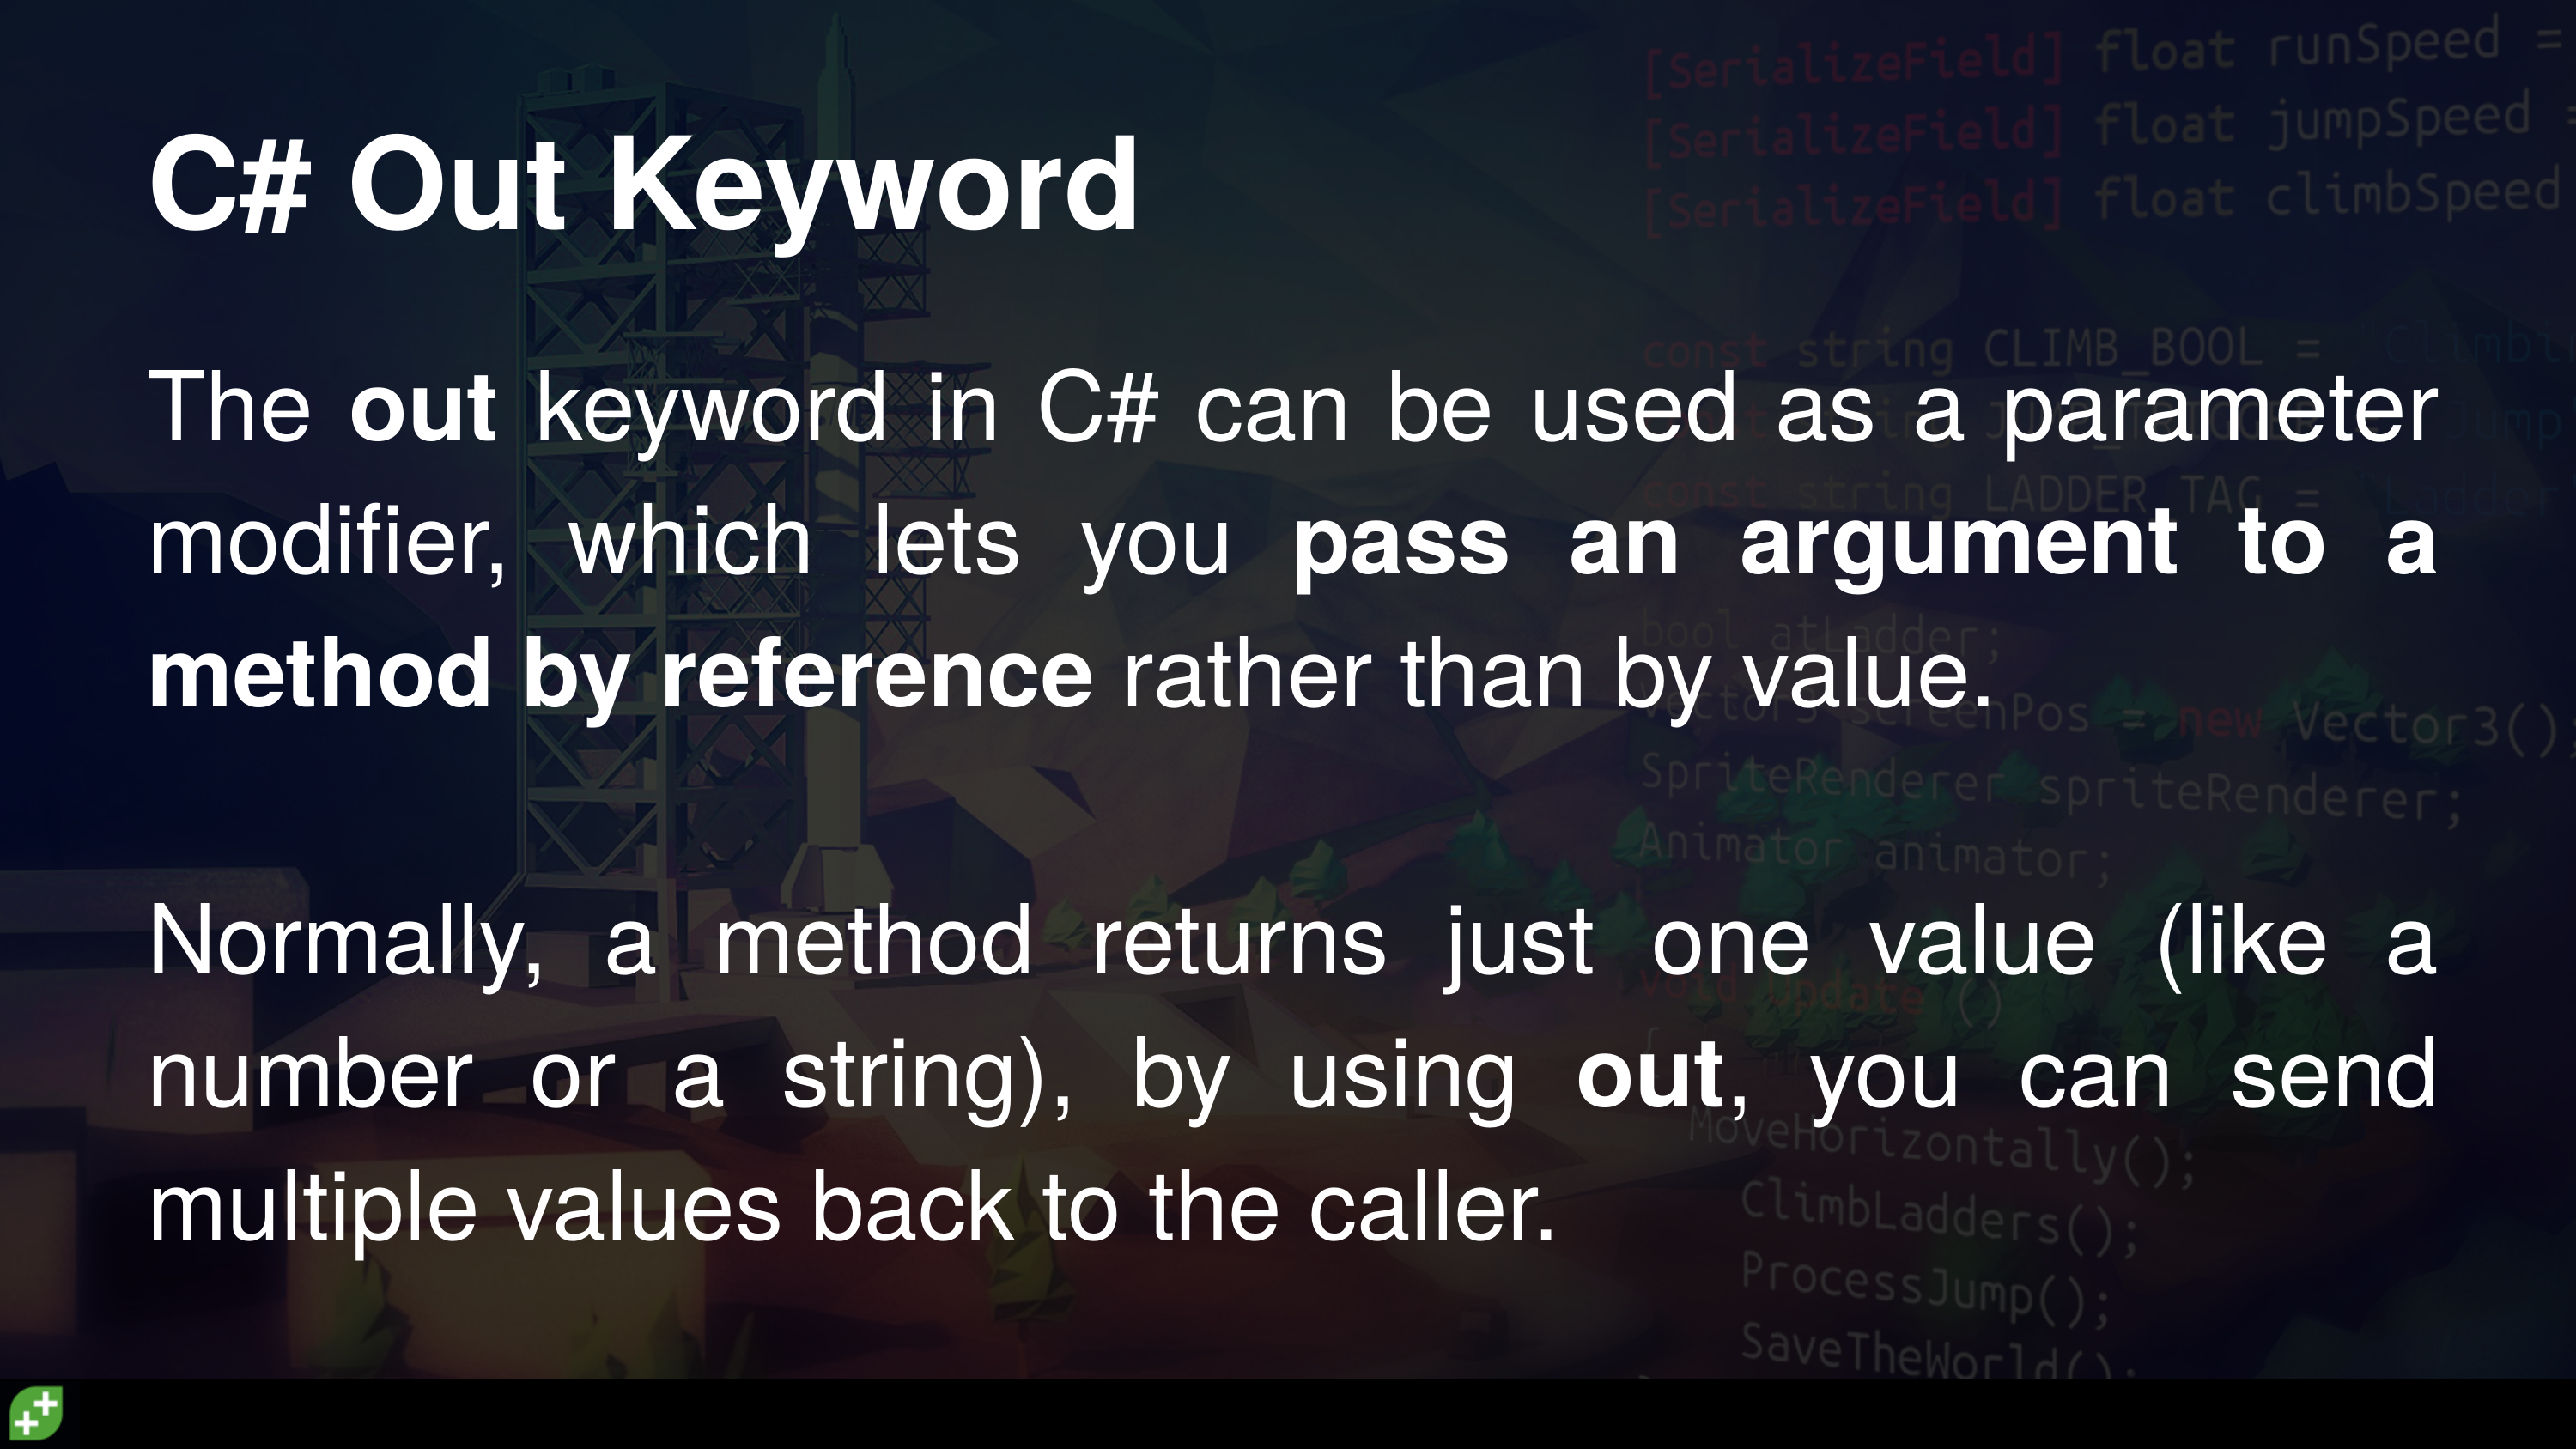

# C# Out Keyword
The out keyword in C# can be used as a parameter modifier, which lets you pass an argument to a method by reference rather than by value.

Normally, a method returns just one value (like a number or a string), by using out, you can send multiple values back to the caller.